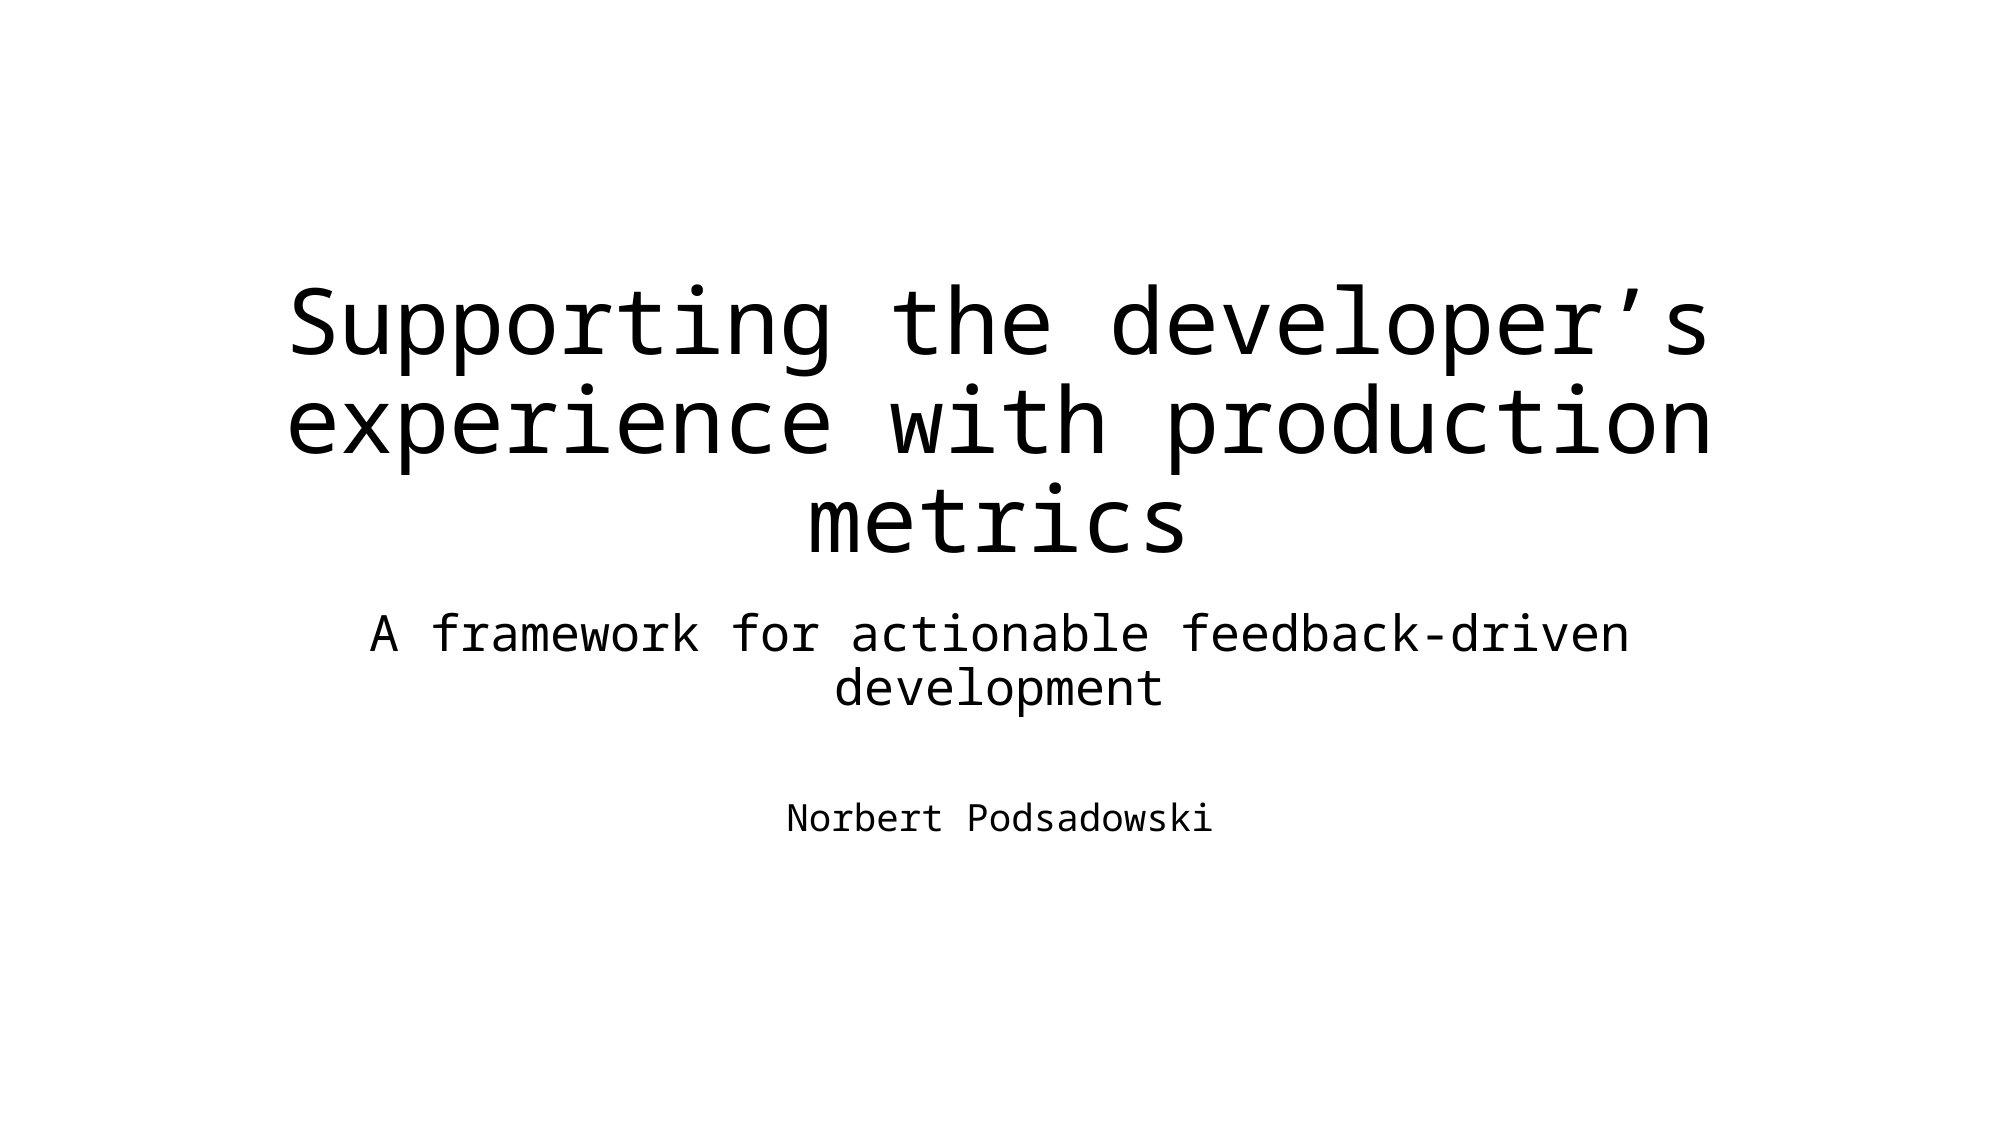

# Supporting the developer’s experience with production metrics
A framework for actionable feedback-driven development

Norbert Podsadowski